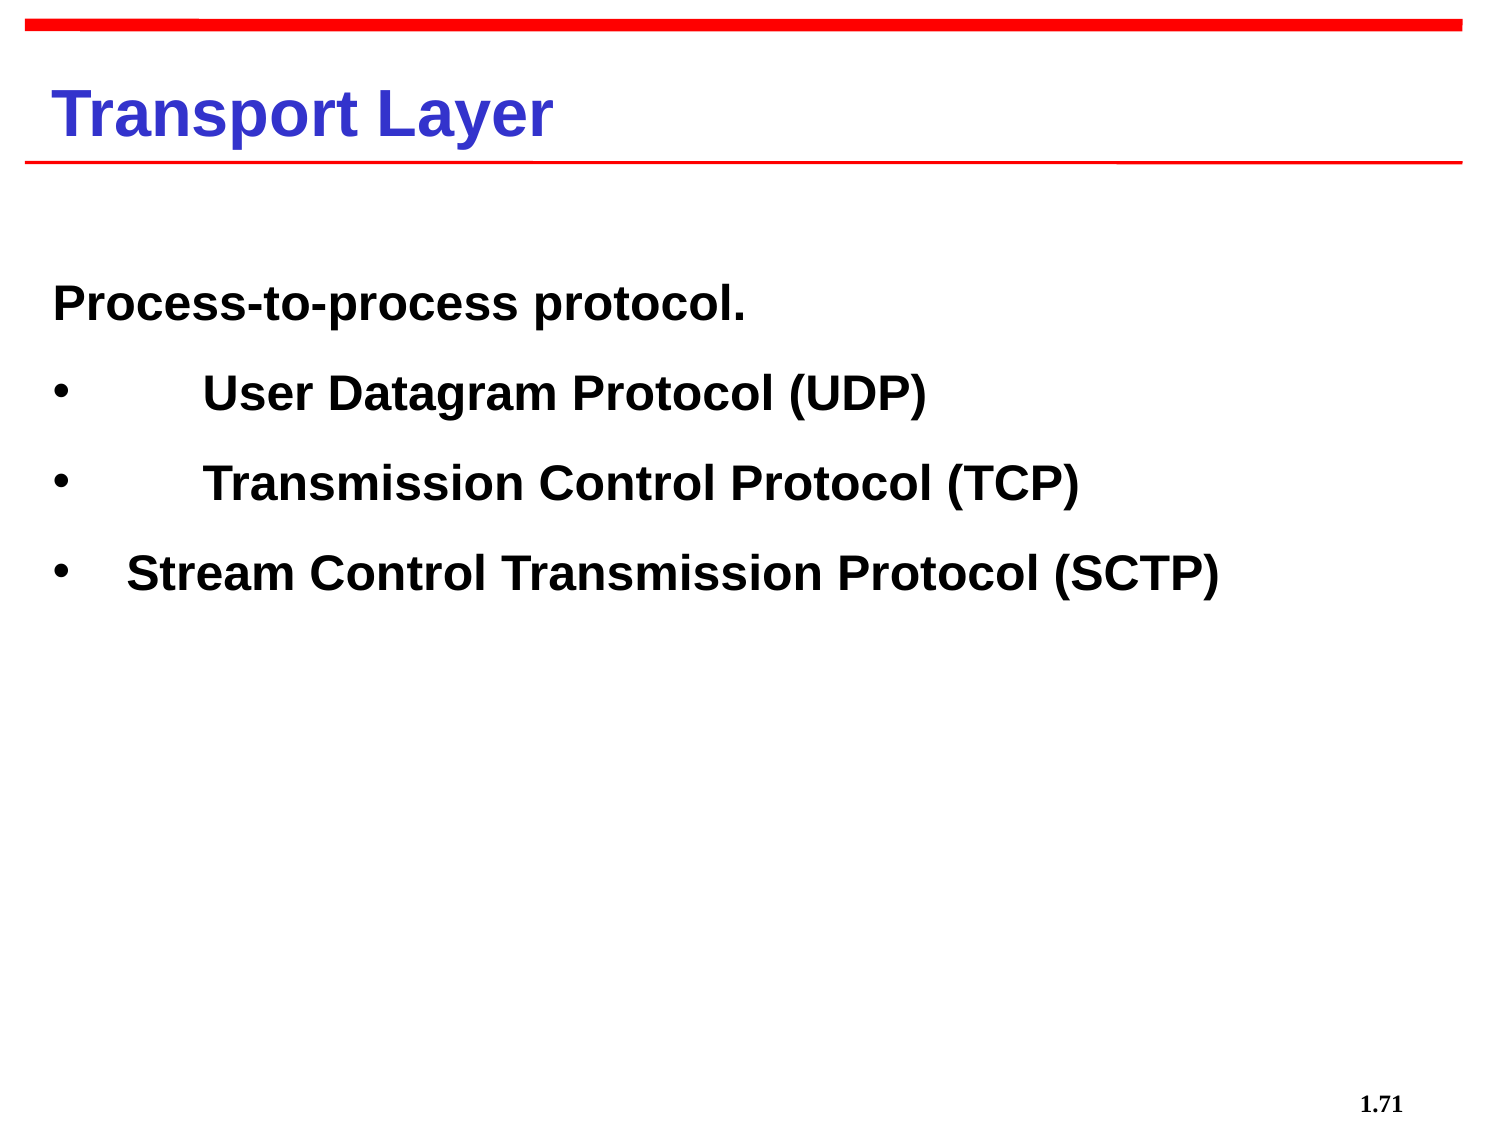

Transport Layer
Process-to-process protocol.
	User Datagram Protocol (UDP)
 	Transmission Control Protocol (TCP)
    Stream Control Transmission Protocol (SCTP)

1.71